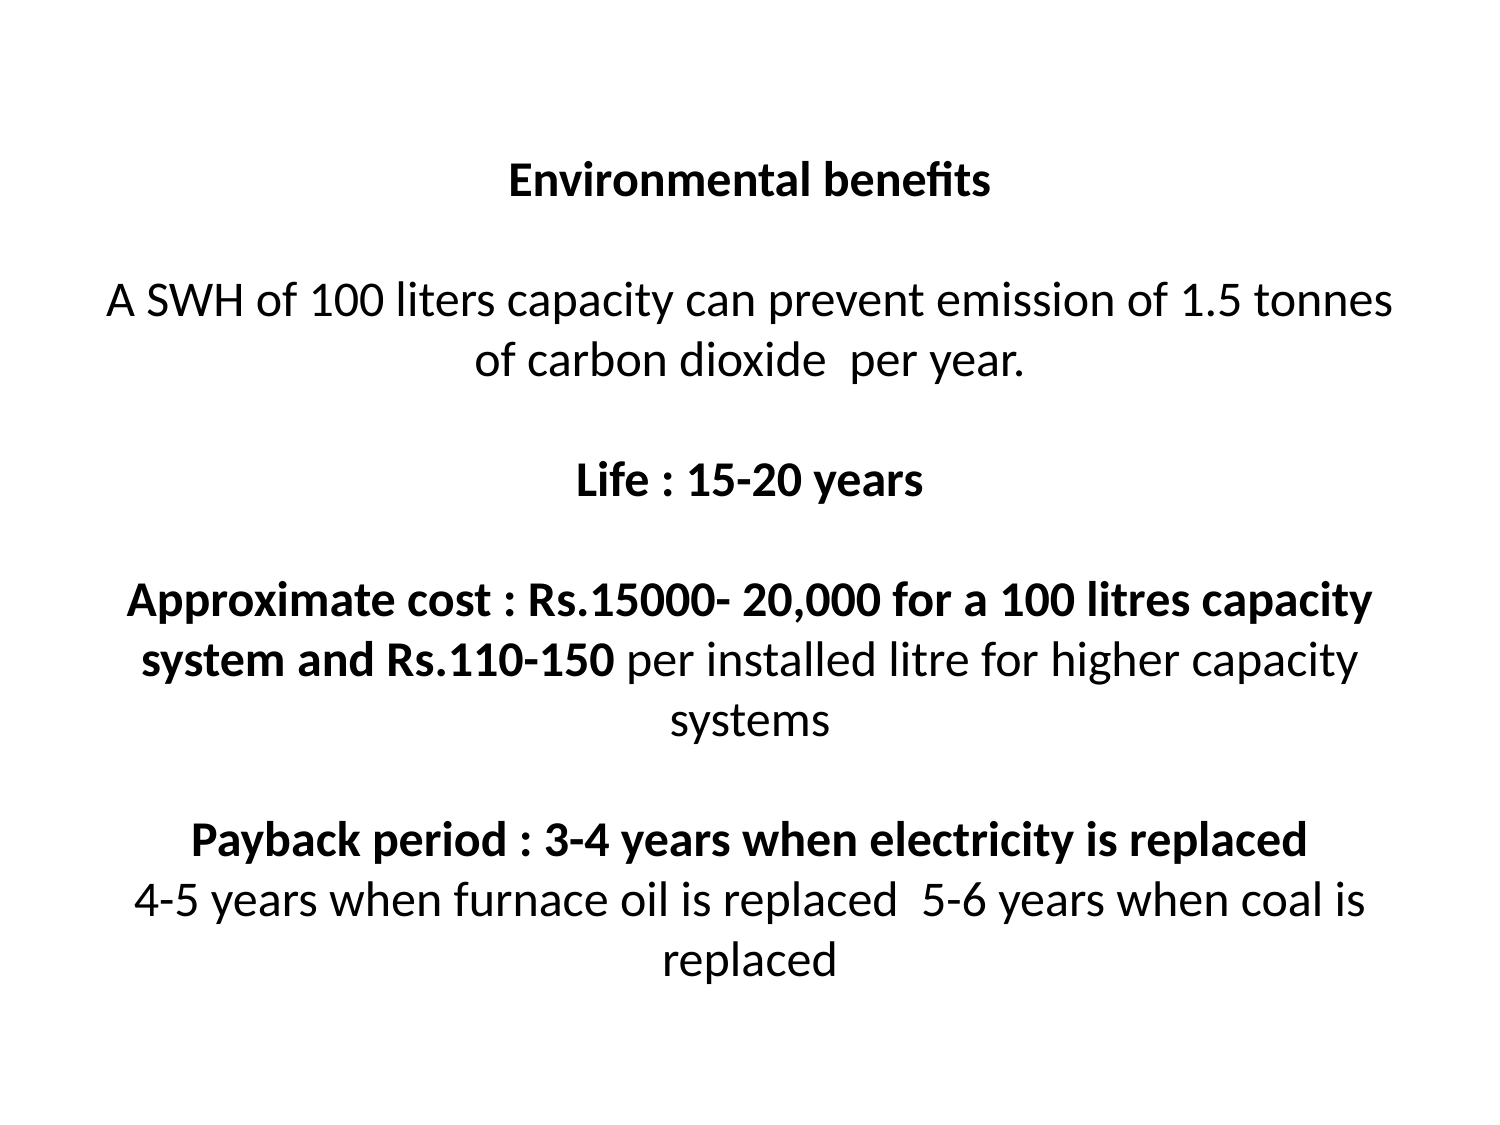

# Environmental benefits A SWH of 100 liters capacity can prevent emission of 1.5 tonnes of carbon dioxide  per year. Life : 15-20 years Approximate cost : Rs.15000- 20,000 for a 100 litres capacity system and Rs.110-150 per installed litre for higher capacity systems Payback period : 3-4 years when electricity is replaced 4-5 years when furnace oil is replaced  5-6 years when coal is replaced